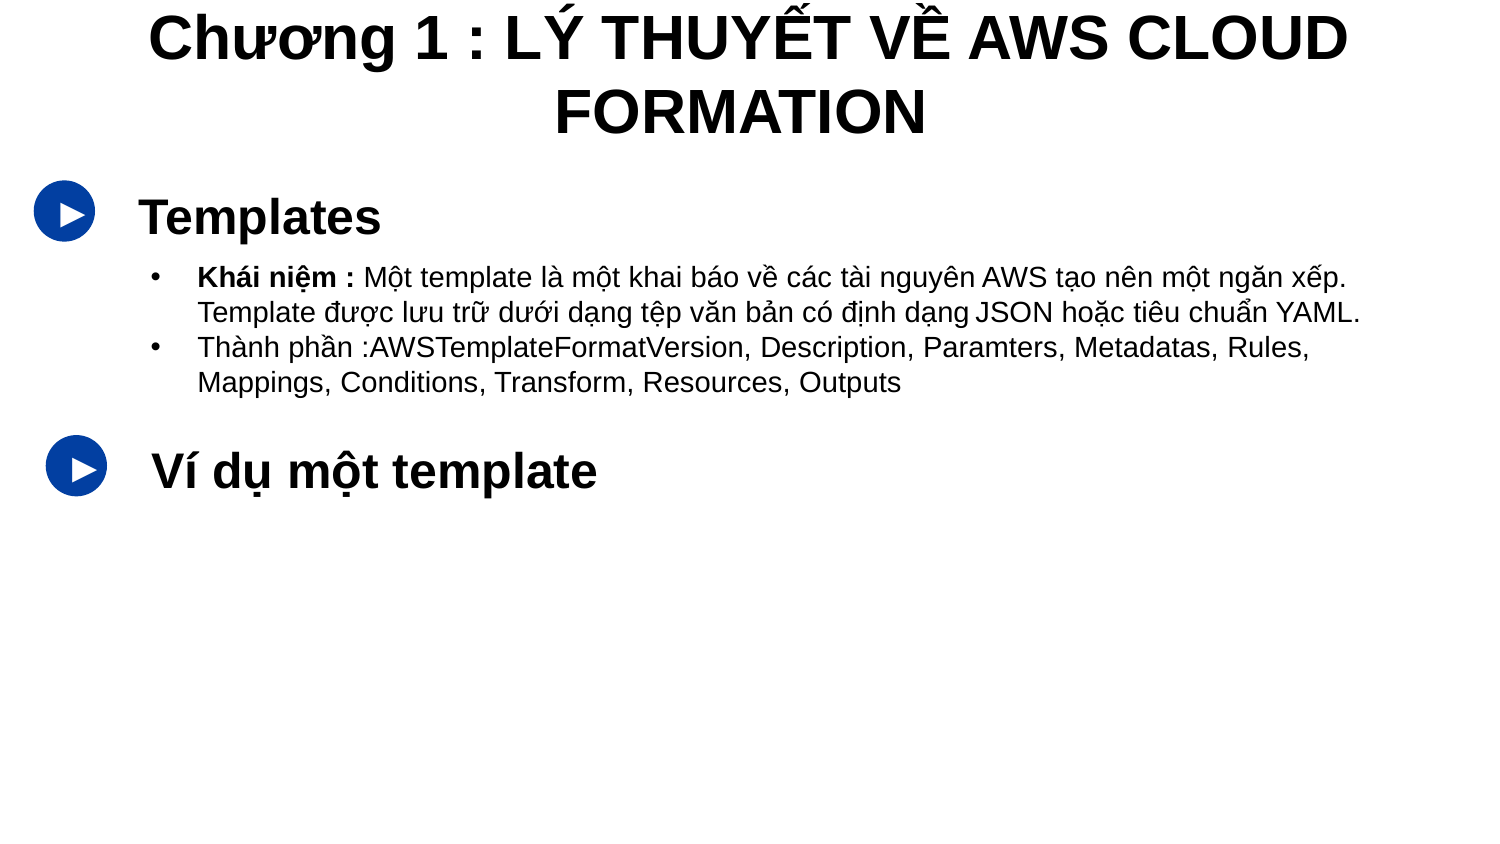

# Chương 1 : LÝ THUYẾT VỀ AWS CLOUD FORMATION

Templates
►
Khái niệm : Một template là một khai báo về các tài nguyên AWS tạo nên một ngăn xếp. Template được lưu trữ dưới dạng tệp văn bản có định dạng JSON hoặc tiêu chuẩn YAML.
Thành phần :AWSTemplateFormatVersion, Description, Paramters, Metadatas, Rules, Mappings, Conditions, Transform, Resources, Outputs

Ví dụ một template
►